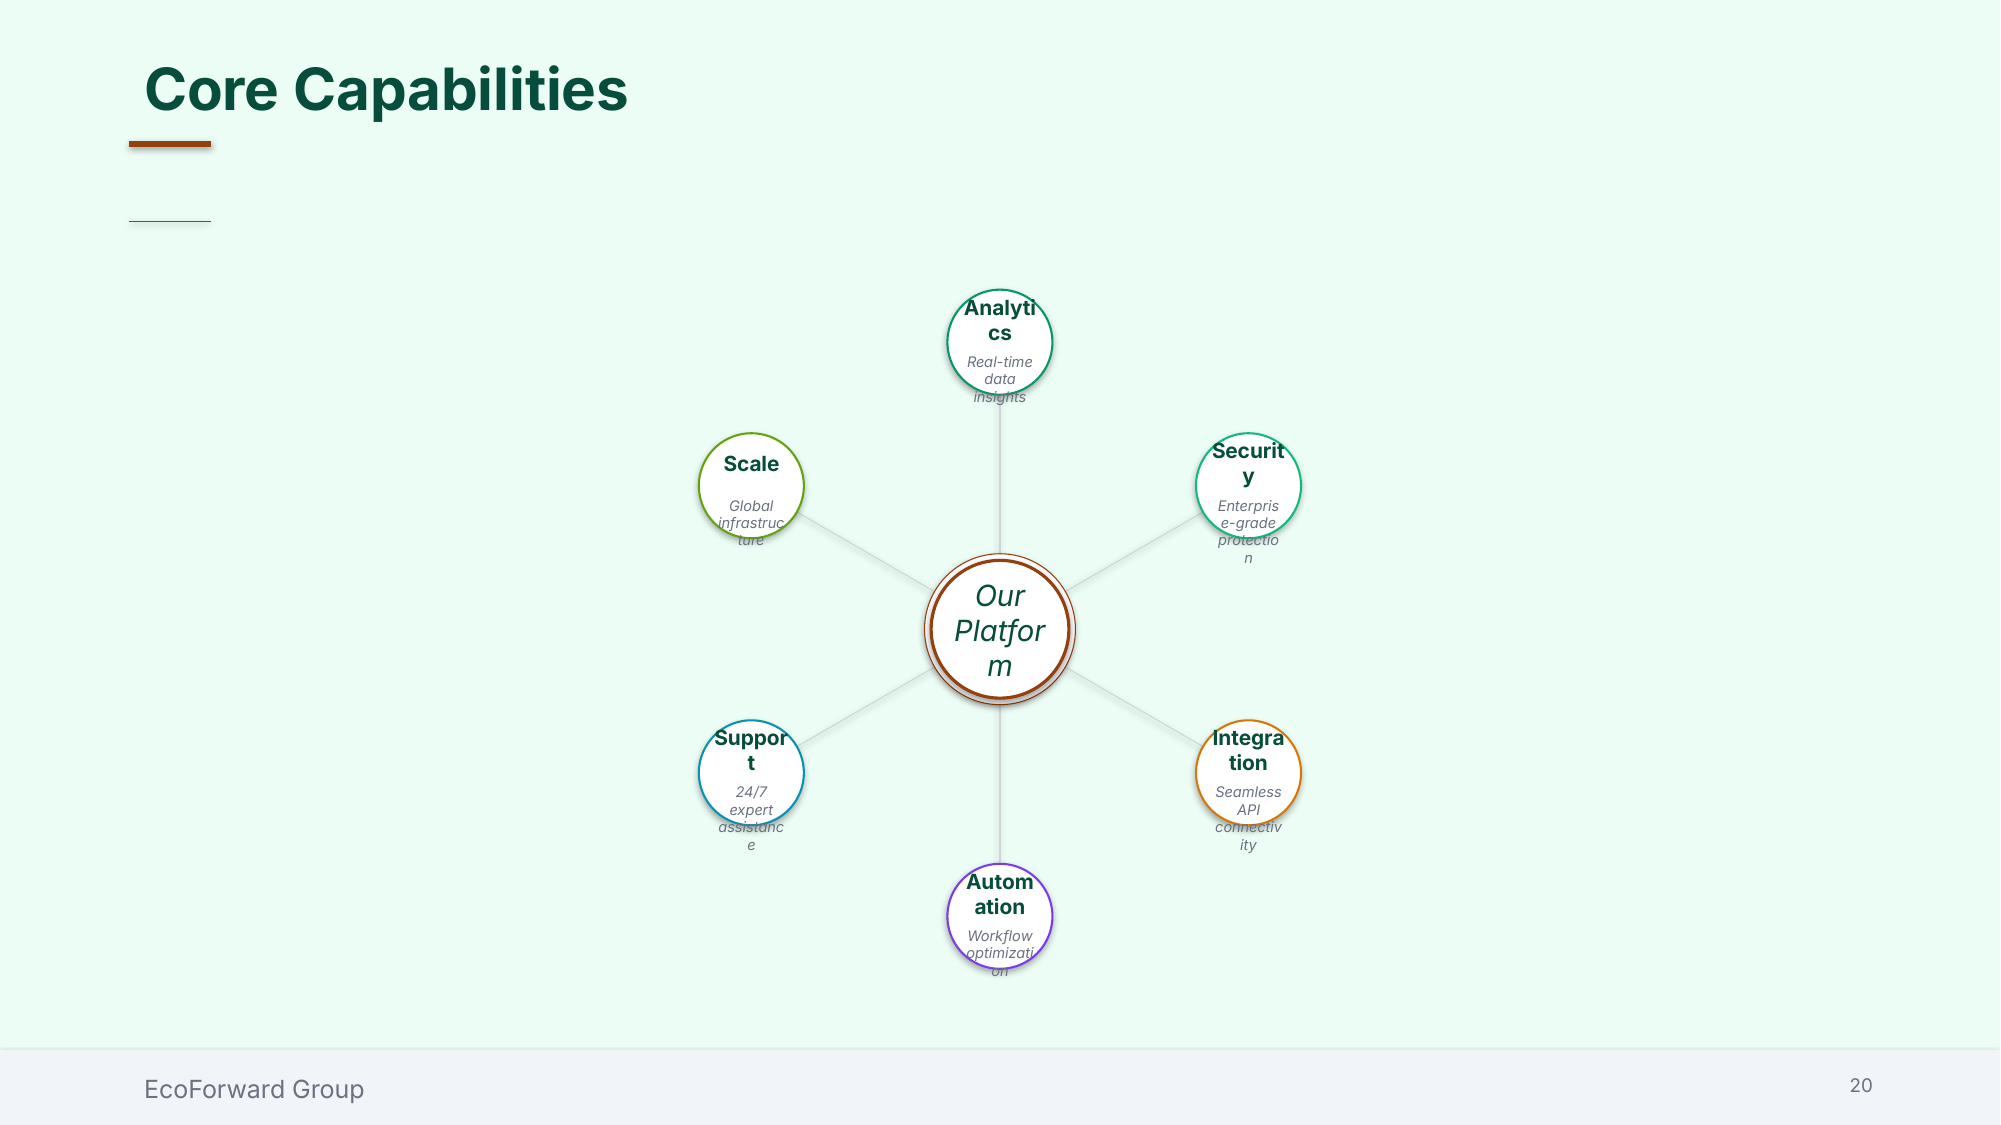

Core Capabilities

Analytics
Real-time data insights

Scale
Security
Global infrastructure
Enterprise-grade protection

Our Platform

Integration
Support
Seamless API connectivity
24/7 expert assistance

Automation
Workflow optimization

EcoForward Group
20